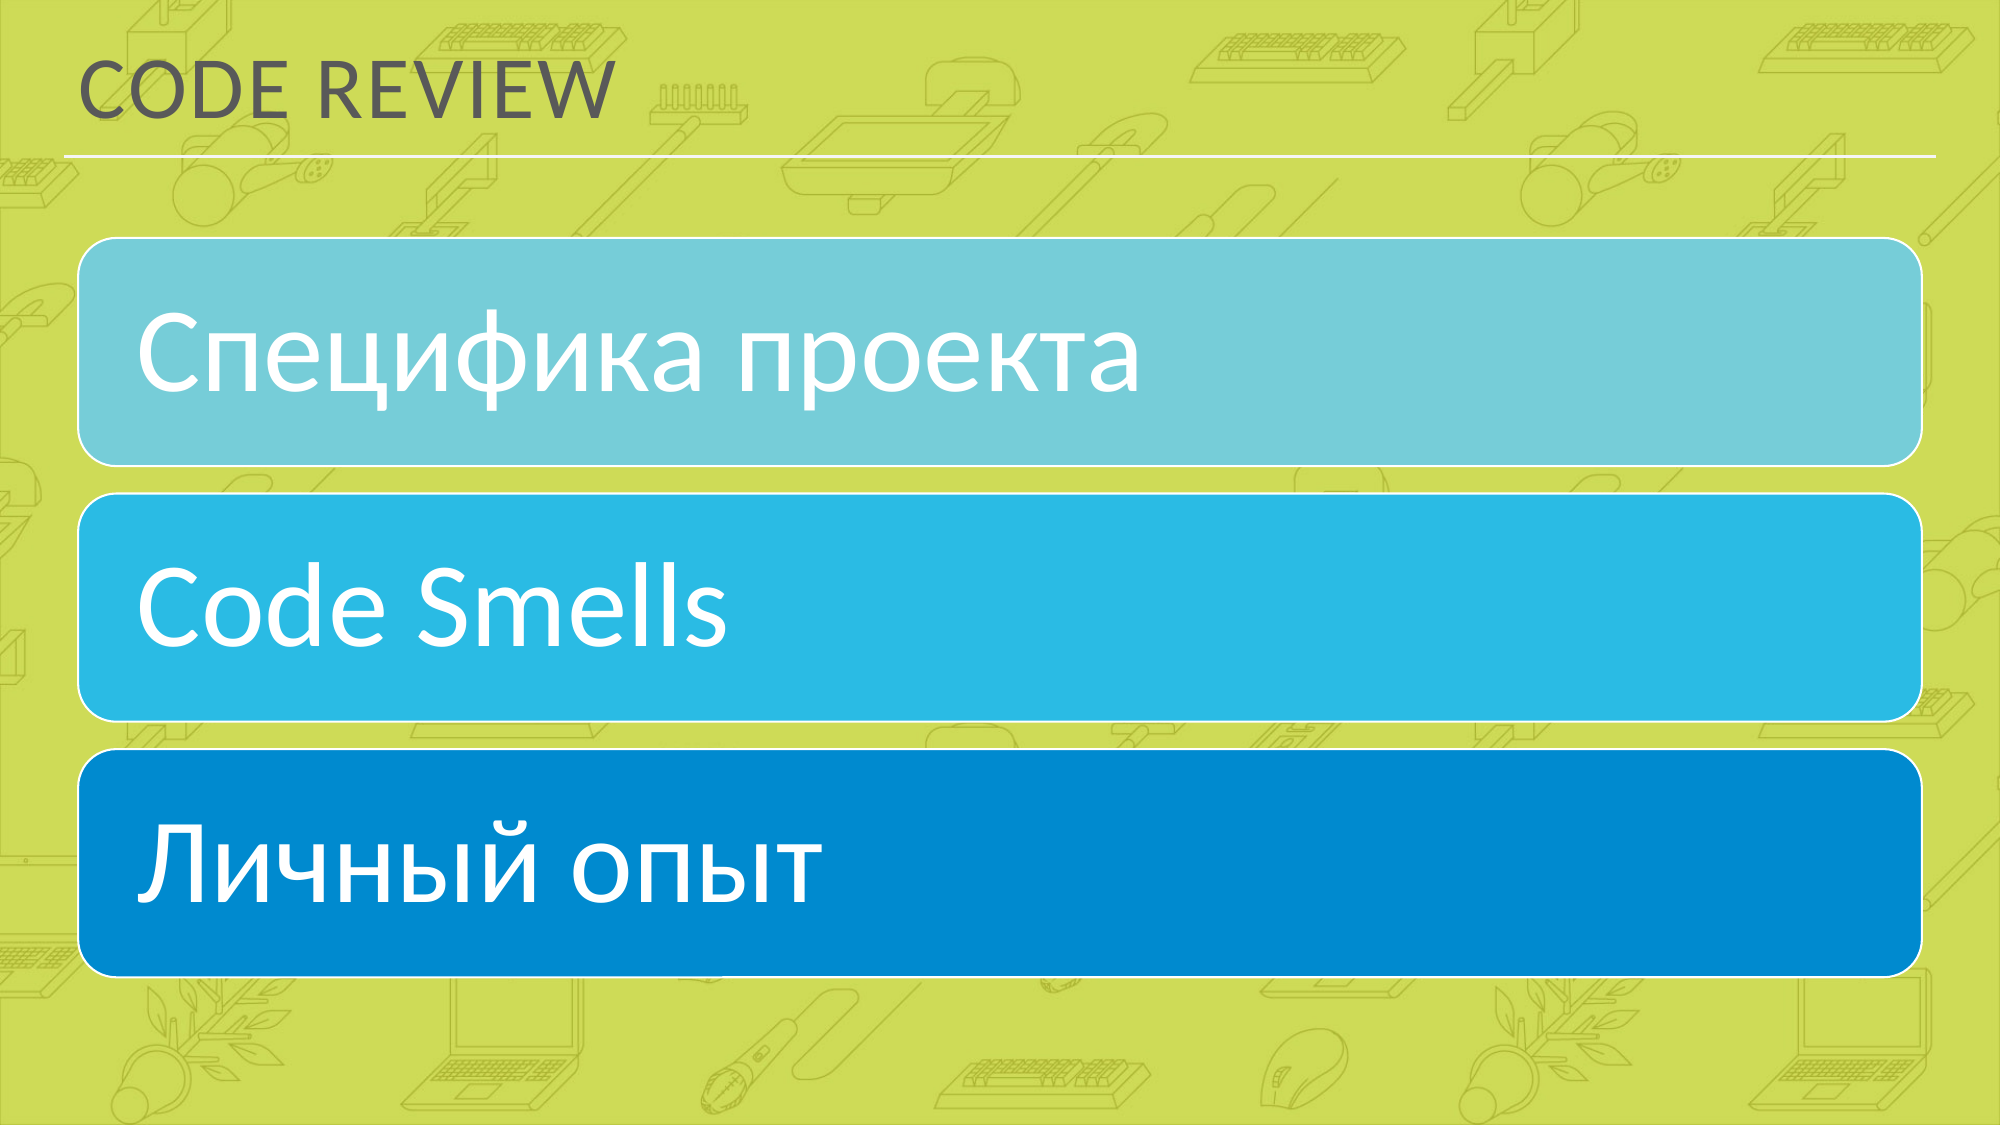

# Code review
Специфика проекта
Code Smells
Личный опыт